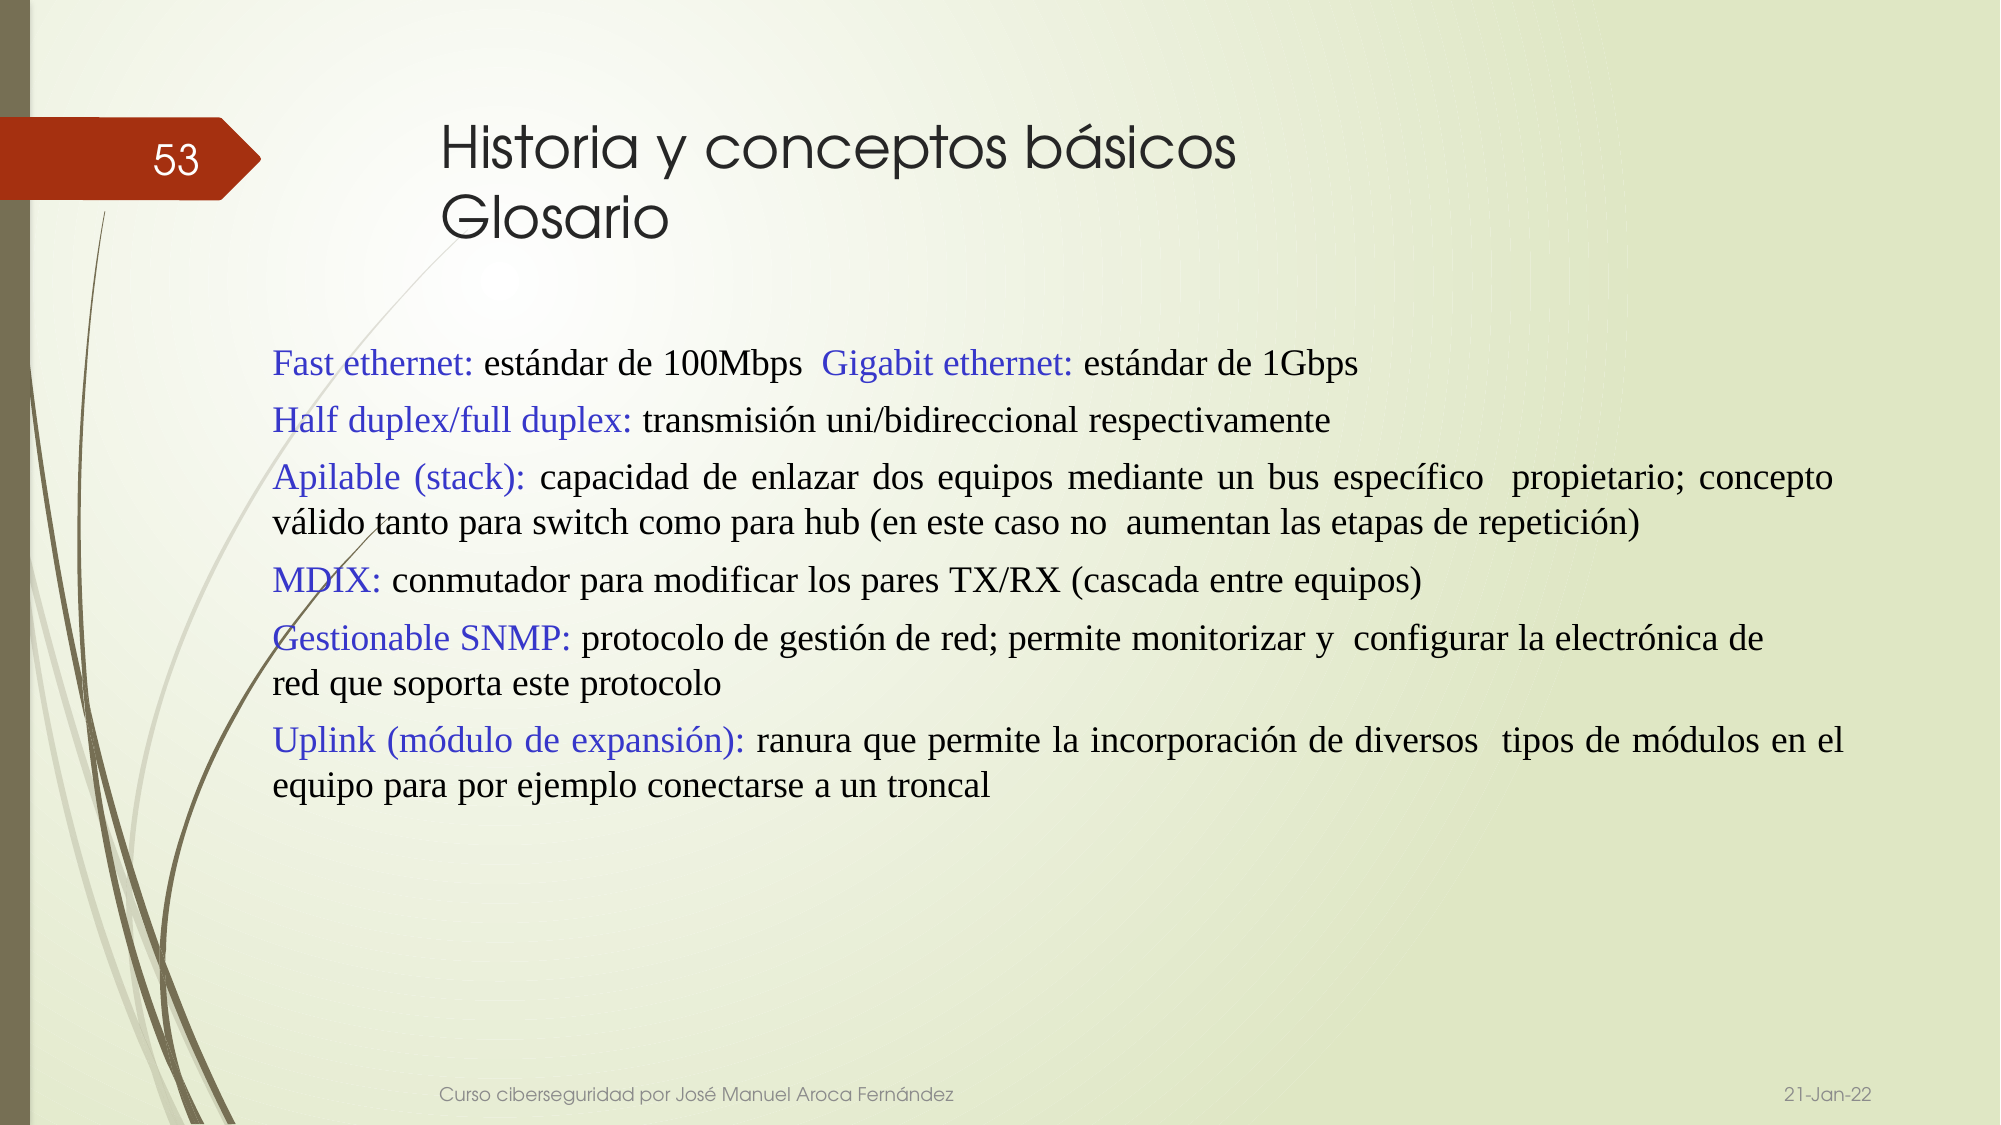

# Historia y conceptos básicos Glosario
53
Fast ethernet: estándar de 100Mbps  Gigabit ethernet: estándar de 1Gbps
Half duplex/full duplex: transmisión uni/bidireccional respectivamente
Apilable (stack): capacidad de enlazar dos equipos mediante un bus específico  propietario; concepto válido tanto para switch como para hub (en este caso no  aumentan las etapas de repetición)
MDIX: conmutador para modificar los pares TX/RX (cascada entre equipos)
Gestionable SNMP: protocolo de gestión de red; permite monitorizar y  configurar la electrónica de red que soporta este protocolo
Uplink (módulo de expansión): ranura que permite la incorporación de diversos  tipos de módulos en el equipo para por ejemplo conectarse a un troncal
21-Jan-22
Curso ciberseguridad por José Manuel Aroca Fernández